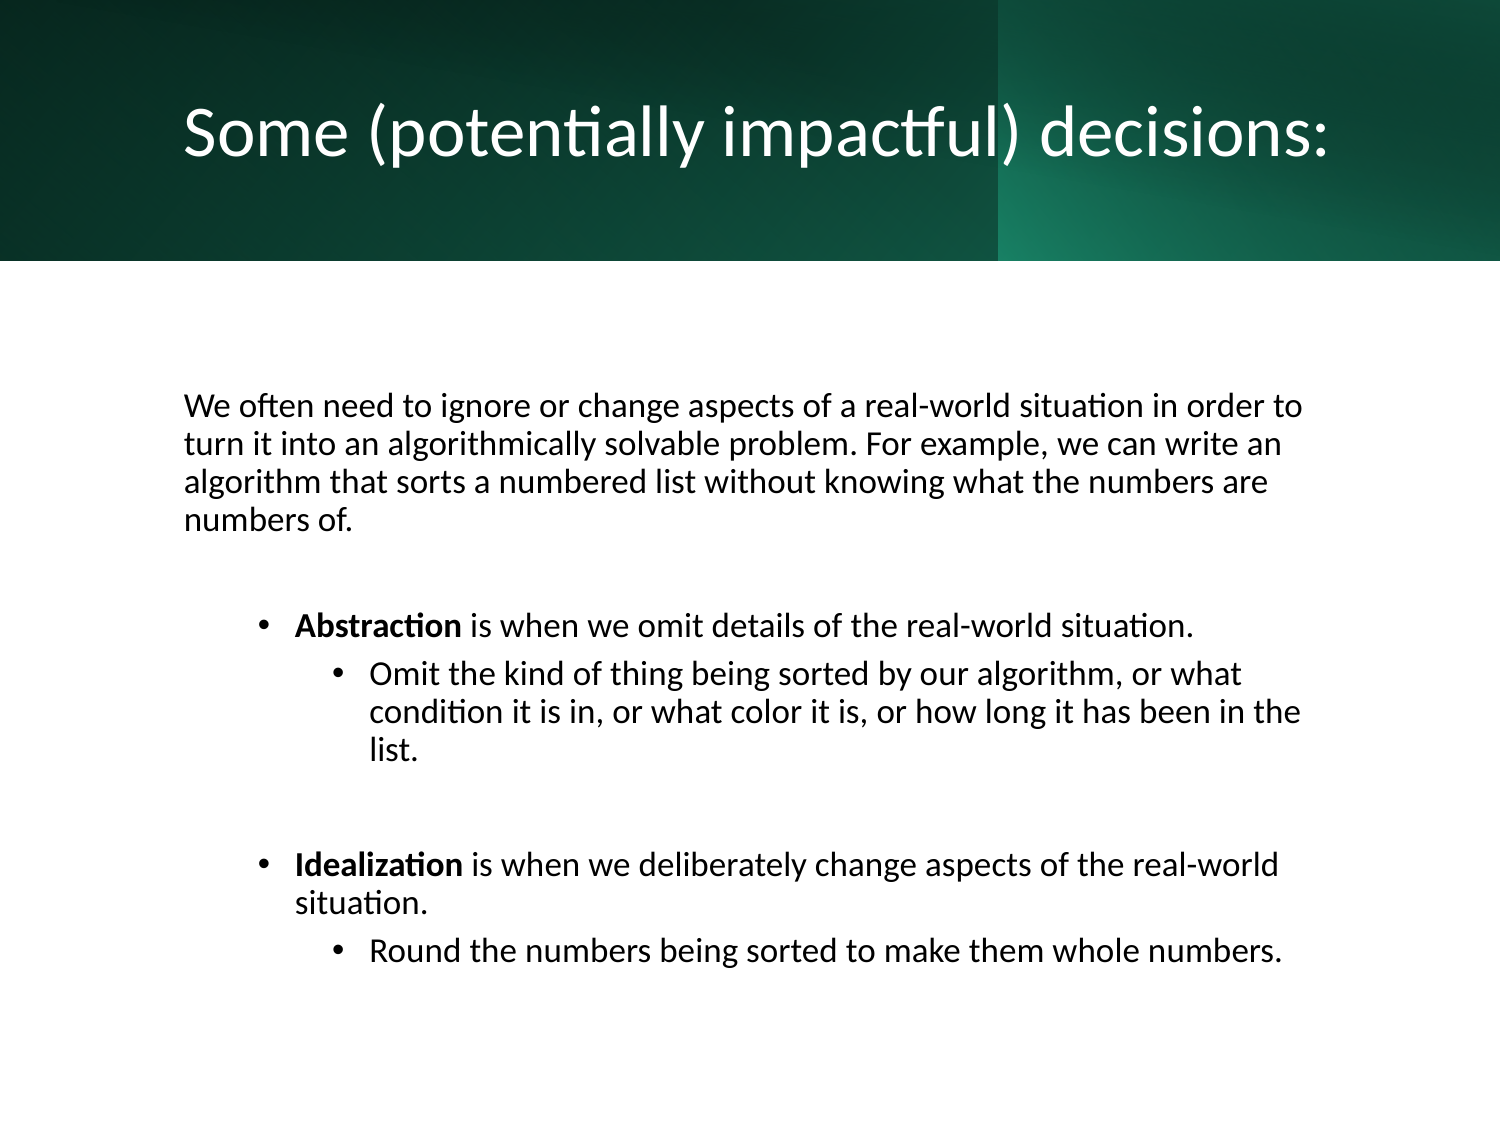

# Some (potentially impactful) decisions:
We often need to ignore or change aspects of a real-world situation in order to turn it into an algorithmically solvable problem. For example, we can write an algorithm that sorts a numbered list without knowing what the numbers are numbers of.

Abstraction is when we omit details of the real-world situation.
Omit the kind of thing being sorted by our algorithm, or what condition it is in, or what color it is, or how long it has been in the list.

Idealization is when we deliberately change aspects of the real-world situation.
Round the numbers being sorted to make them whole numbers.